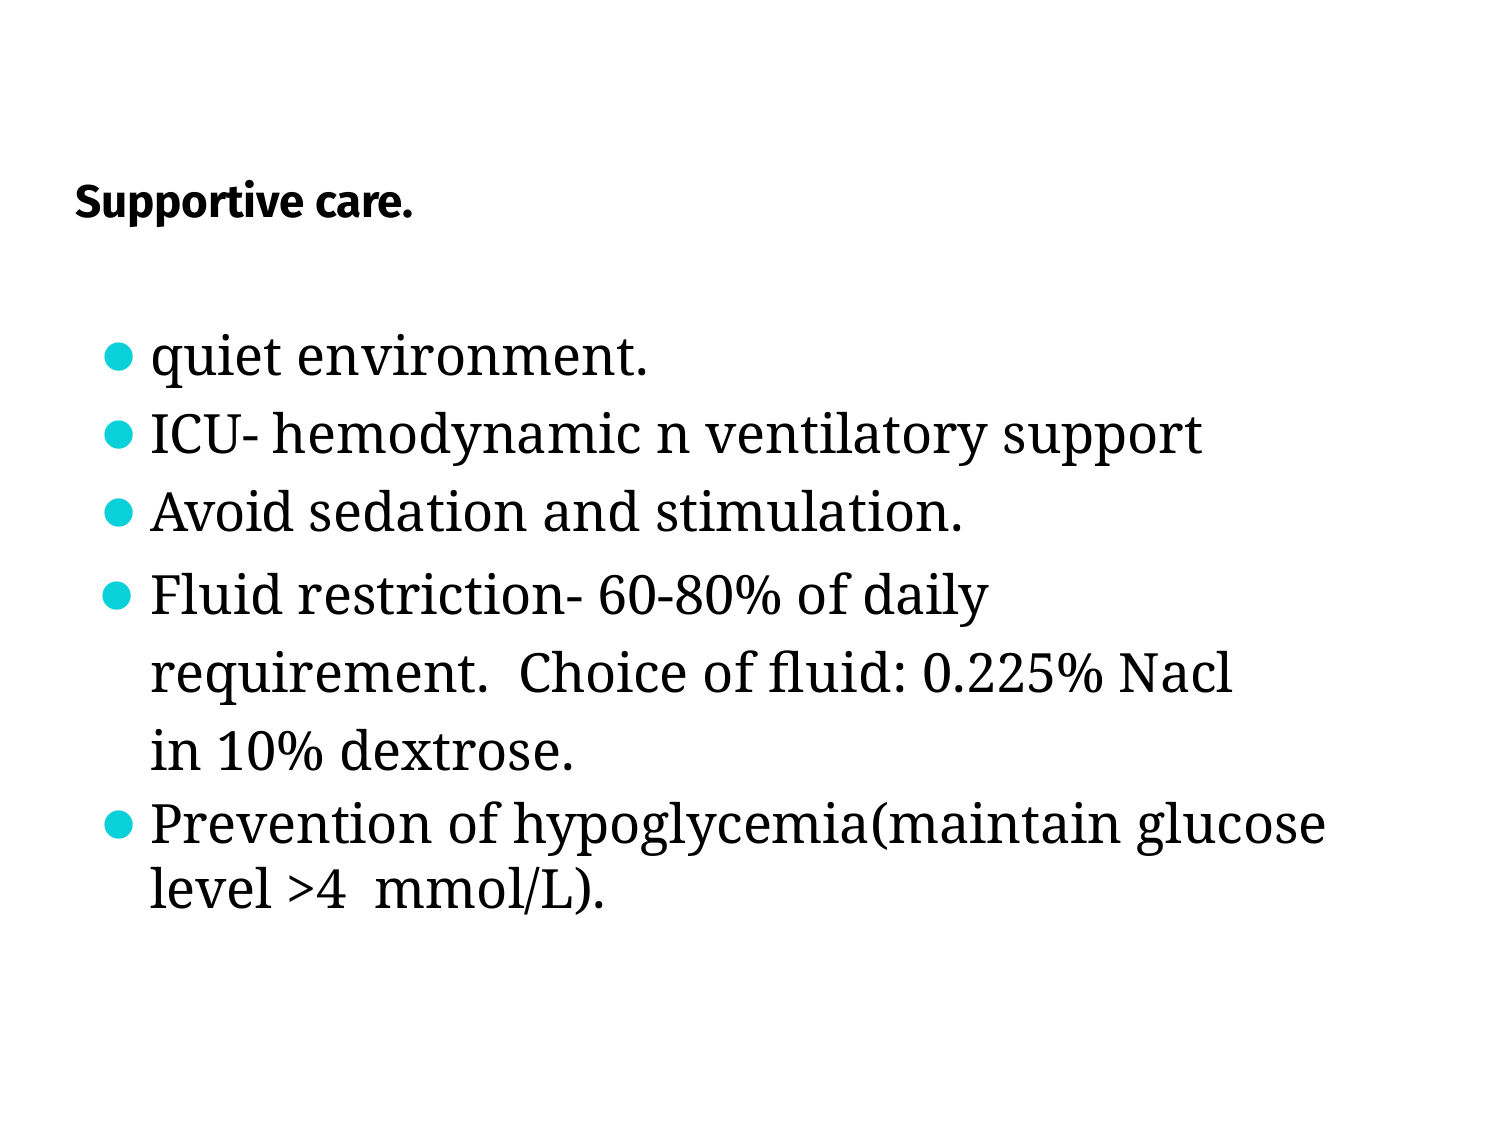

# Supportive care.
quiet environment.
ICU- hemodynamic n ventilatory support
Avoid sedation and stimulation.
Fluid restriction- 60-80% of daily requirement.  Choice of fluid: 0.225% Nacl in 10% dextrose.
Prevention of hypoglycemia(maintain glucose level >4  mmol/L).